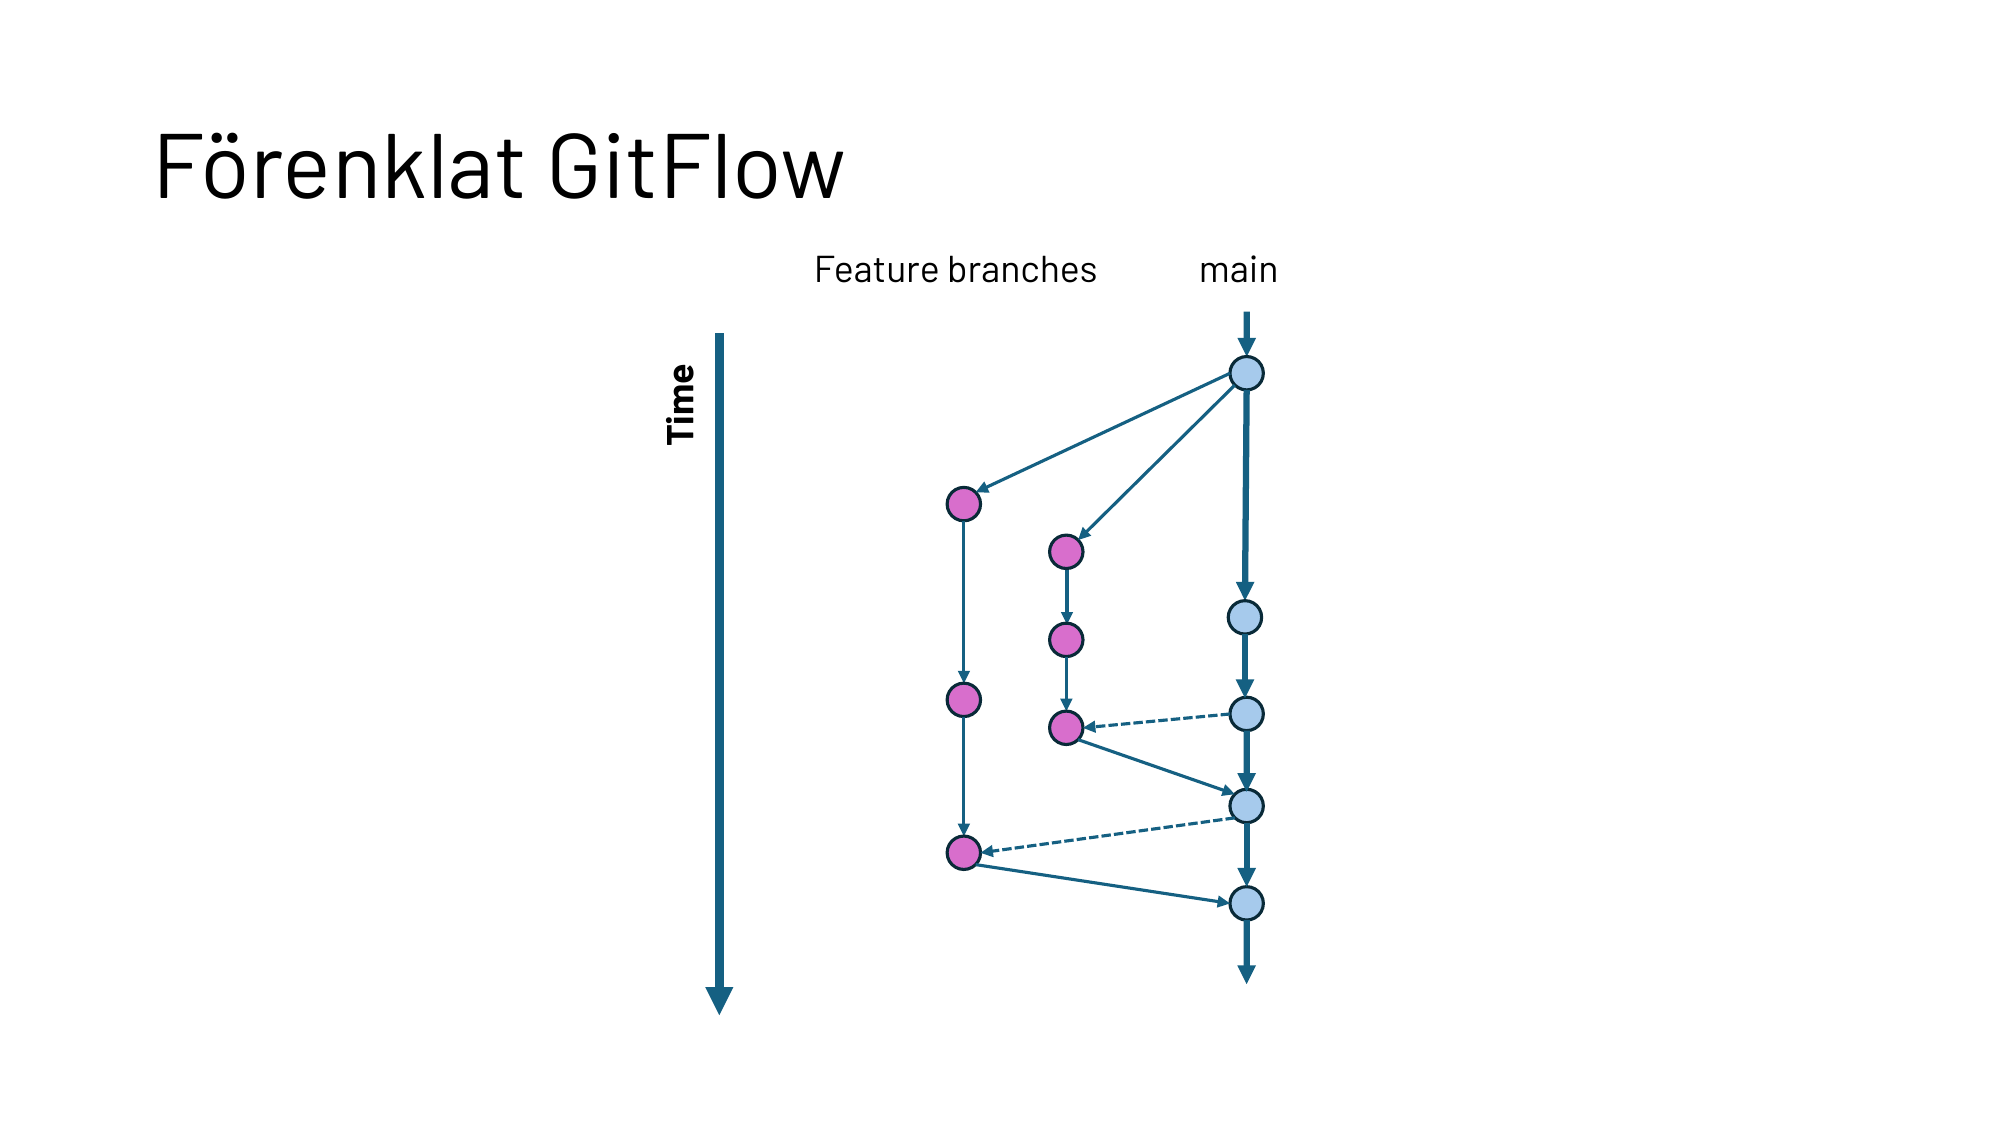

# Förenklat GitFlow
main
Feature branches

Time